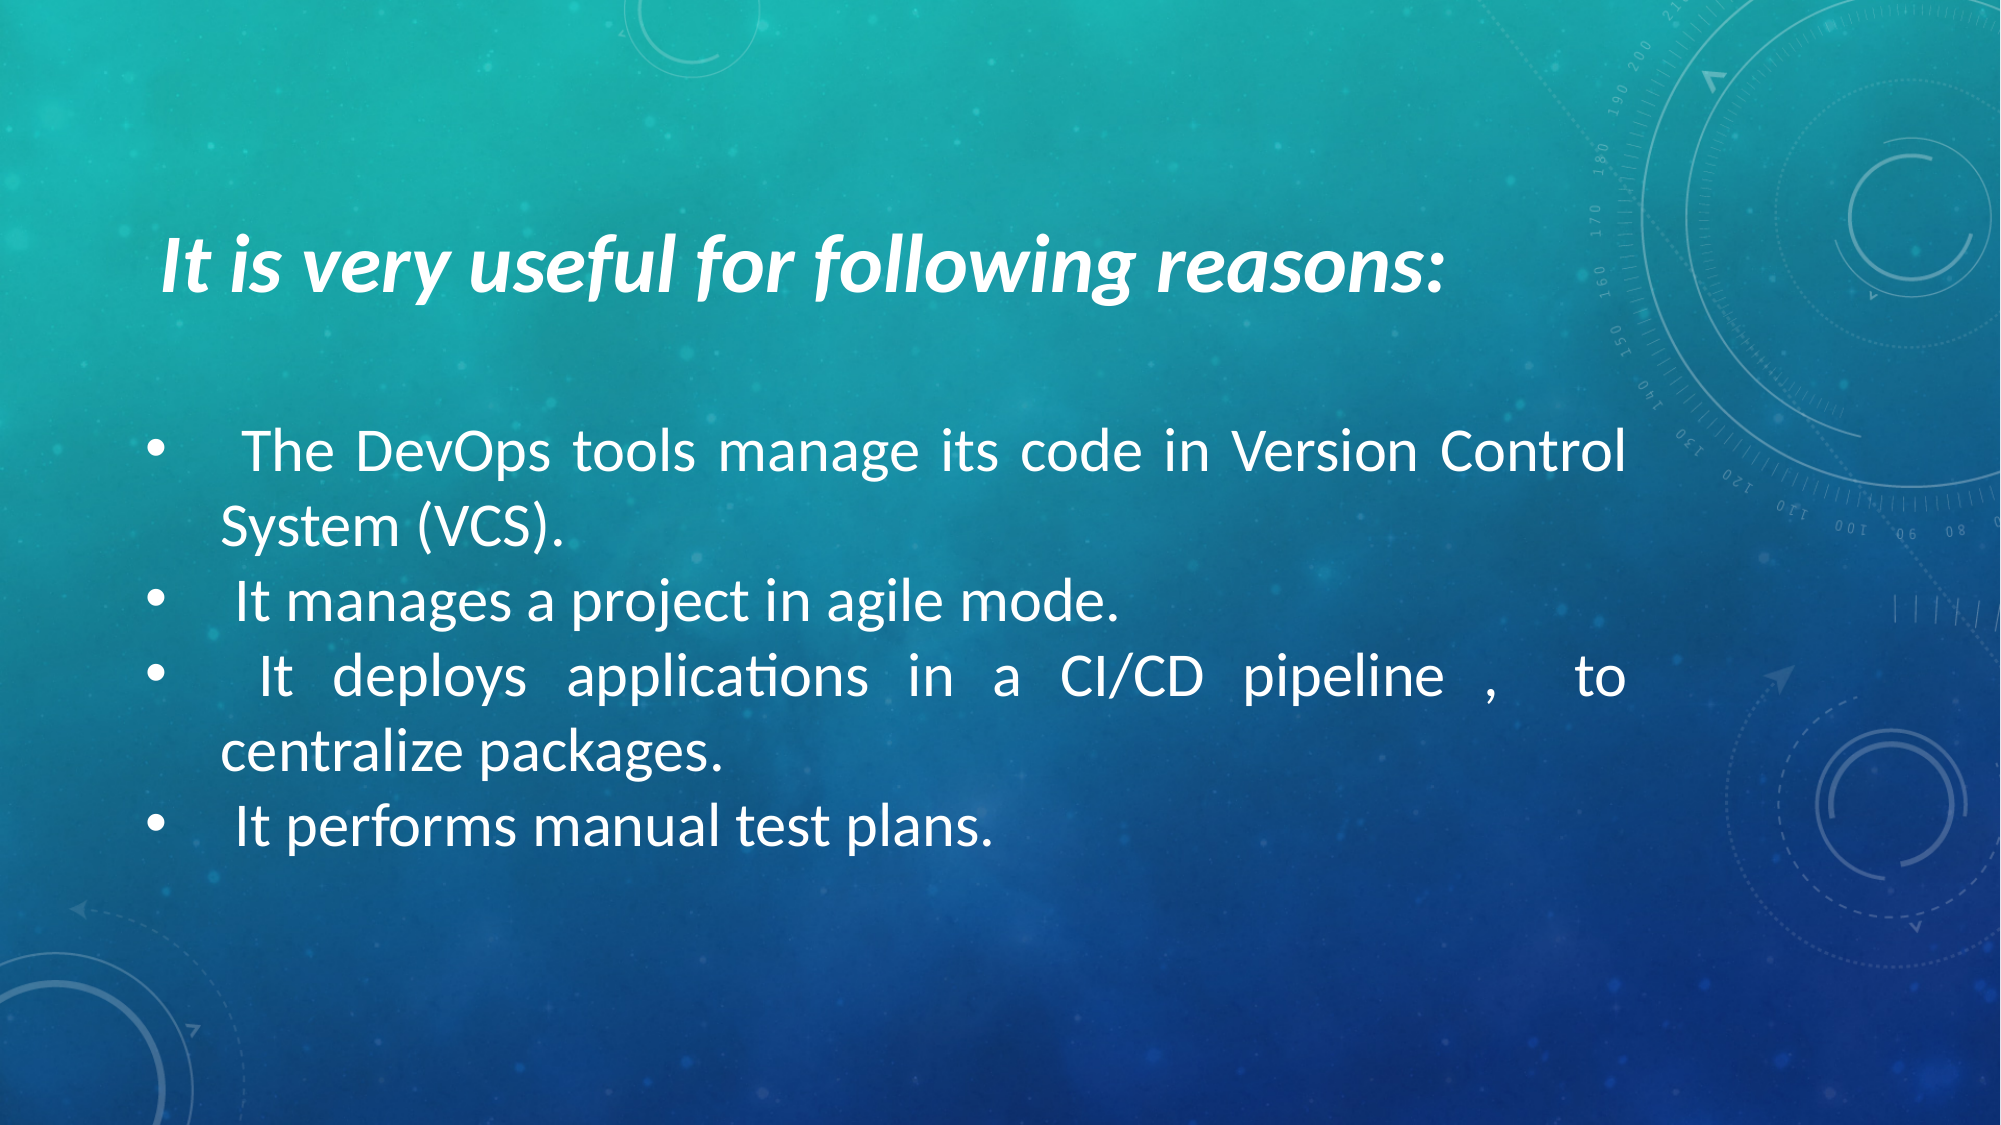

It is very useful for following reasons:

 The DevOps tools manage its code in Version Control System (VCS).
 It manages a project in agile mode.
 It deploys applications in a CI/CD pipeline ,  to centralize packages.
 It performs manual test plans.